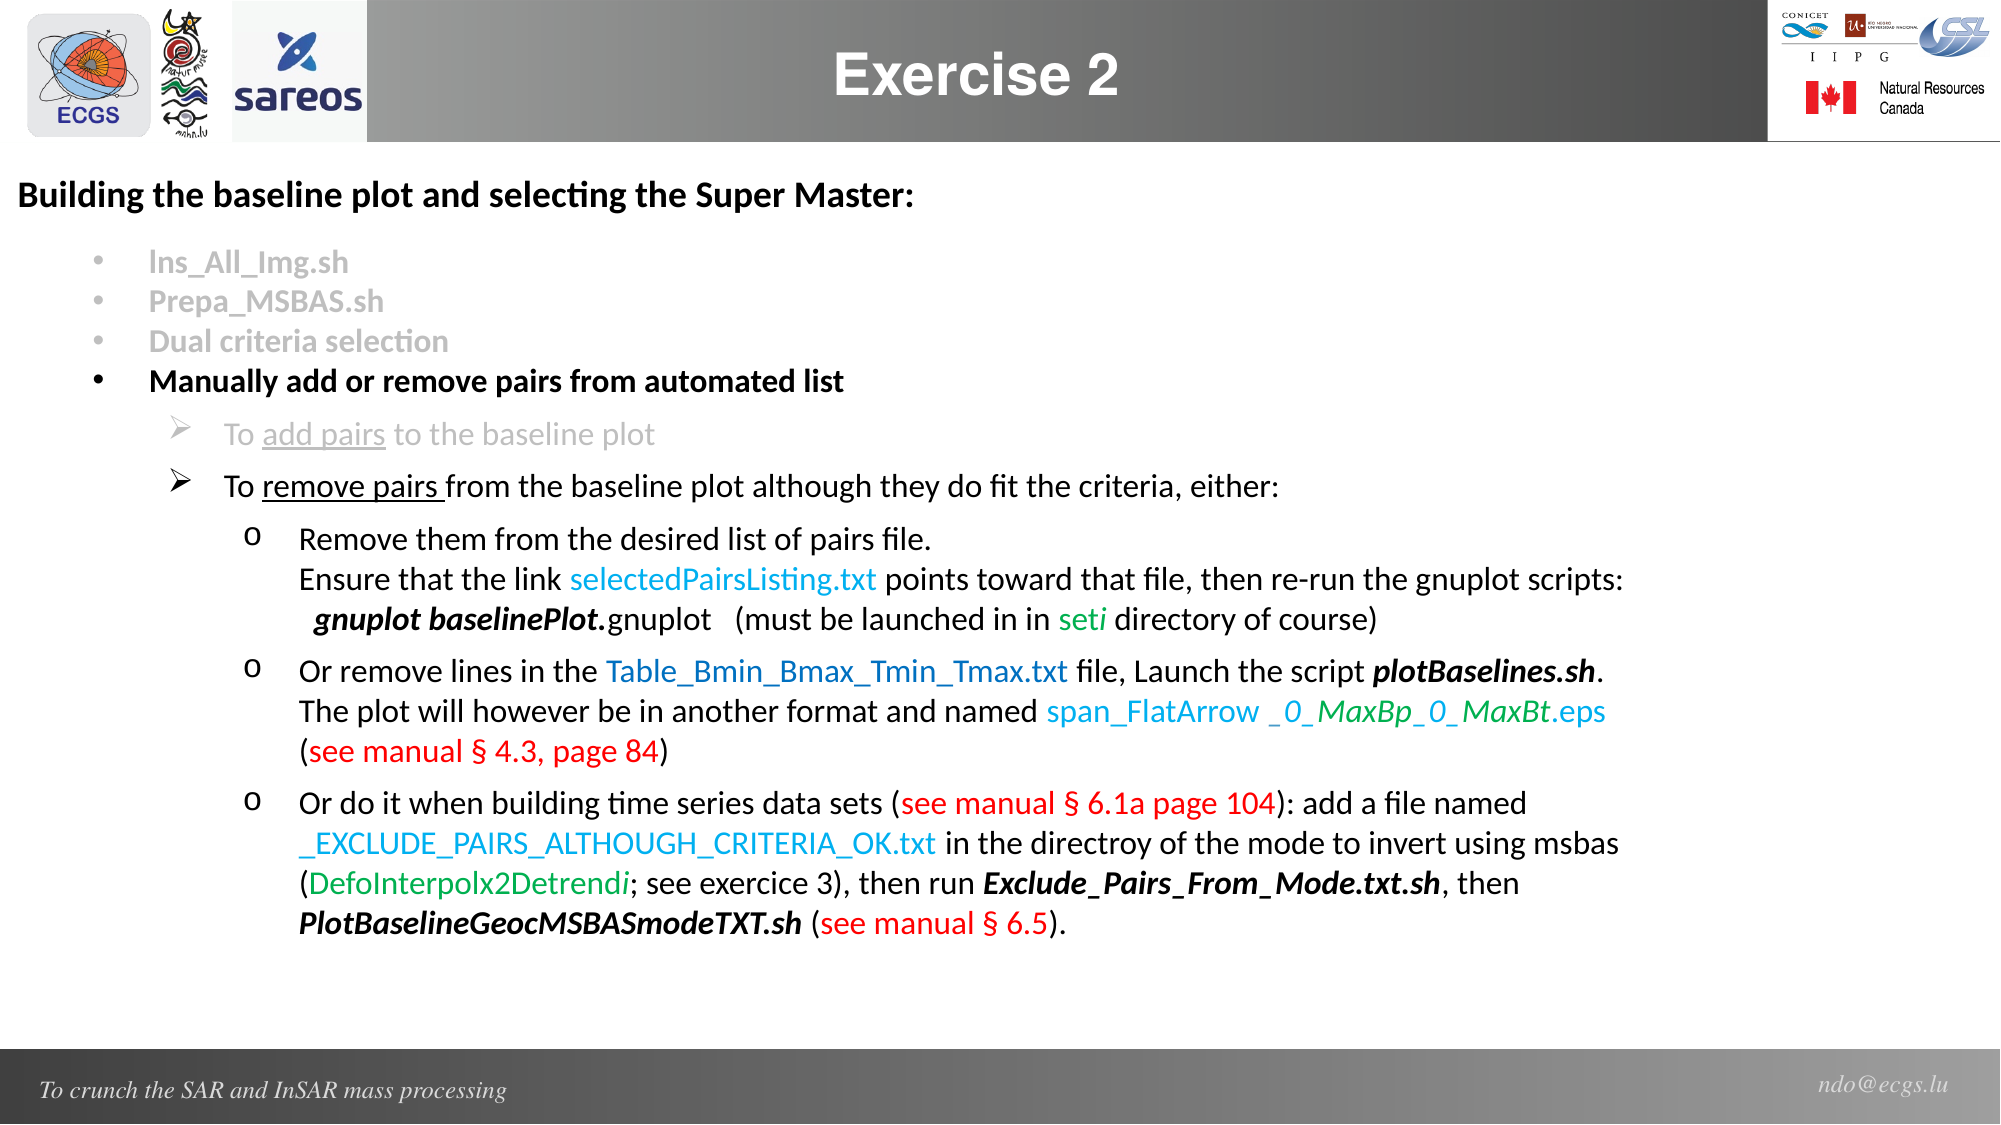

Exercise 2
Building the baseline plot and selecting the Super Master:

lns_All_Img.sh
Prepa_MSBAS.sh
Dual criteria selection
Manually add or remove pairs from automated list
To add pairs to the baseline plot
To remove pairs from the baseline plot although they do fit the criteria, either:
Remove them from the desired list of pairs file.
Ensure that the link selectedPairsListing.txt points toward that file, then re-run the gnuplot scripts:
  gnuplot baselinePlot.gnuplot   (must be launched in in seti directory of course)
Or remove lines in the Table_Bmin_Bmax_Tmin_Tmax.txt file, Launch the script plotBaselines.sh. The plot will however be in another format and named span_FlatArrow _0_MaxBp_0_MaxBt.eps
(see manual § 4.3, page 84)
Or do it when building time series data sets (see manual § 6.1a page 104): add a file named _EXCLUDE_PAIRS_ALTHOUGH_CRITERIA_OK.txt in the directroy of the mode to invert using msbas (DefoInterpolx2Detrendi; see exercice 3), then run Exclude_Pairs_From_Mode.txt.sh, then
PlotBaselineGeocMSBASmodeTXT.sh (see manual § 6.5).